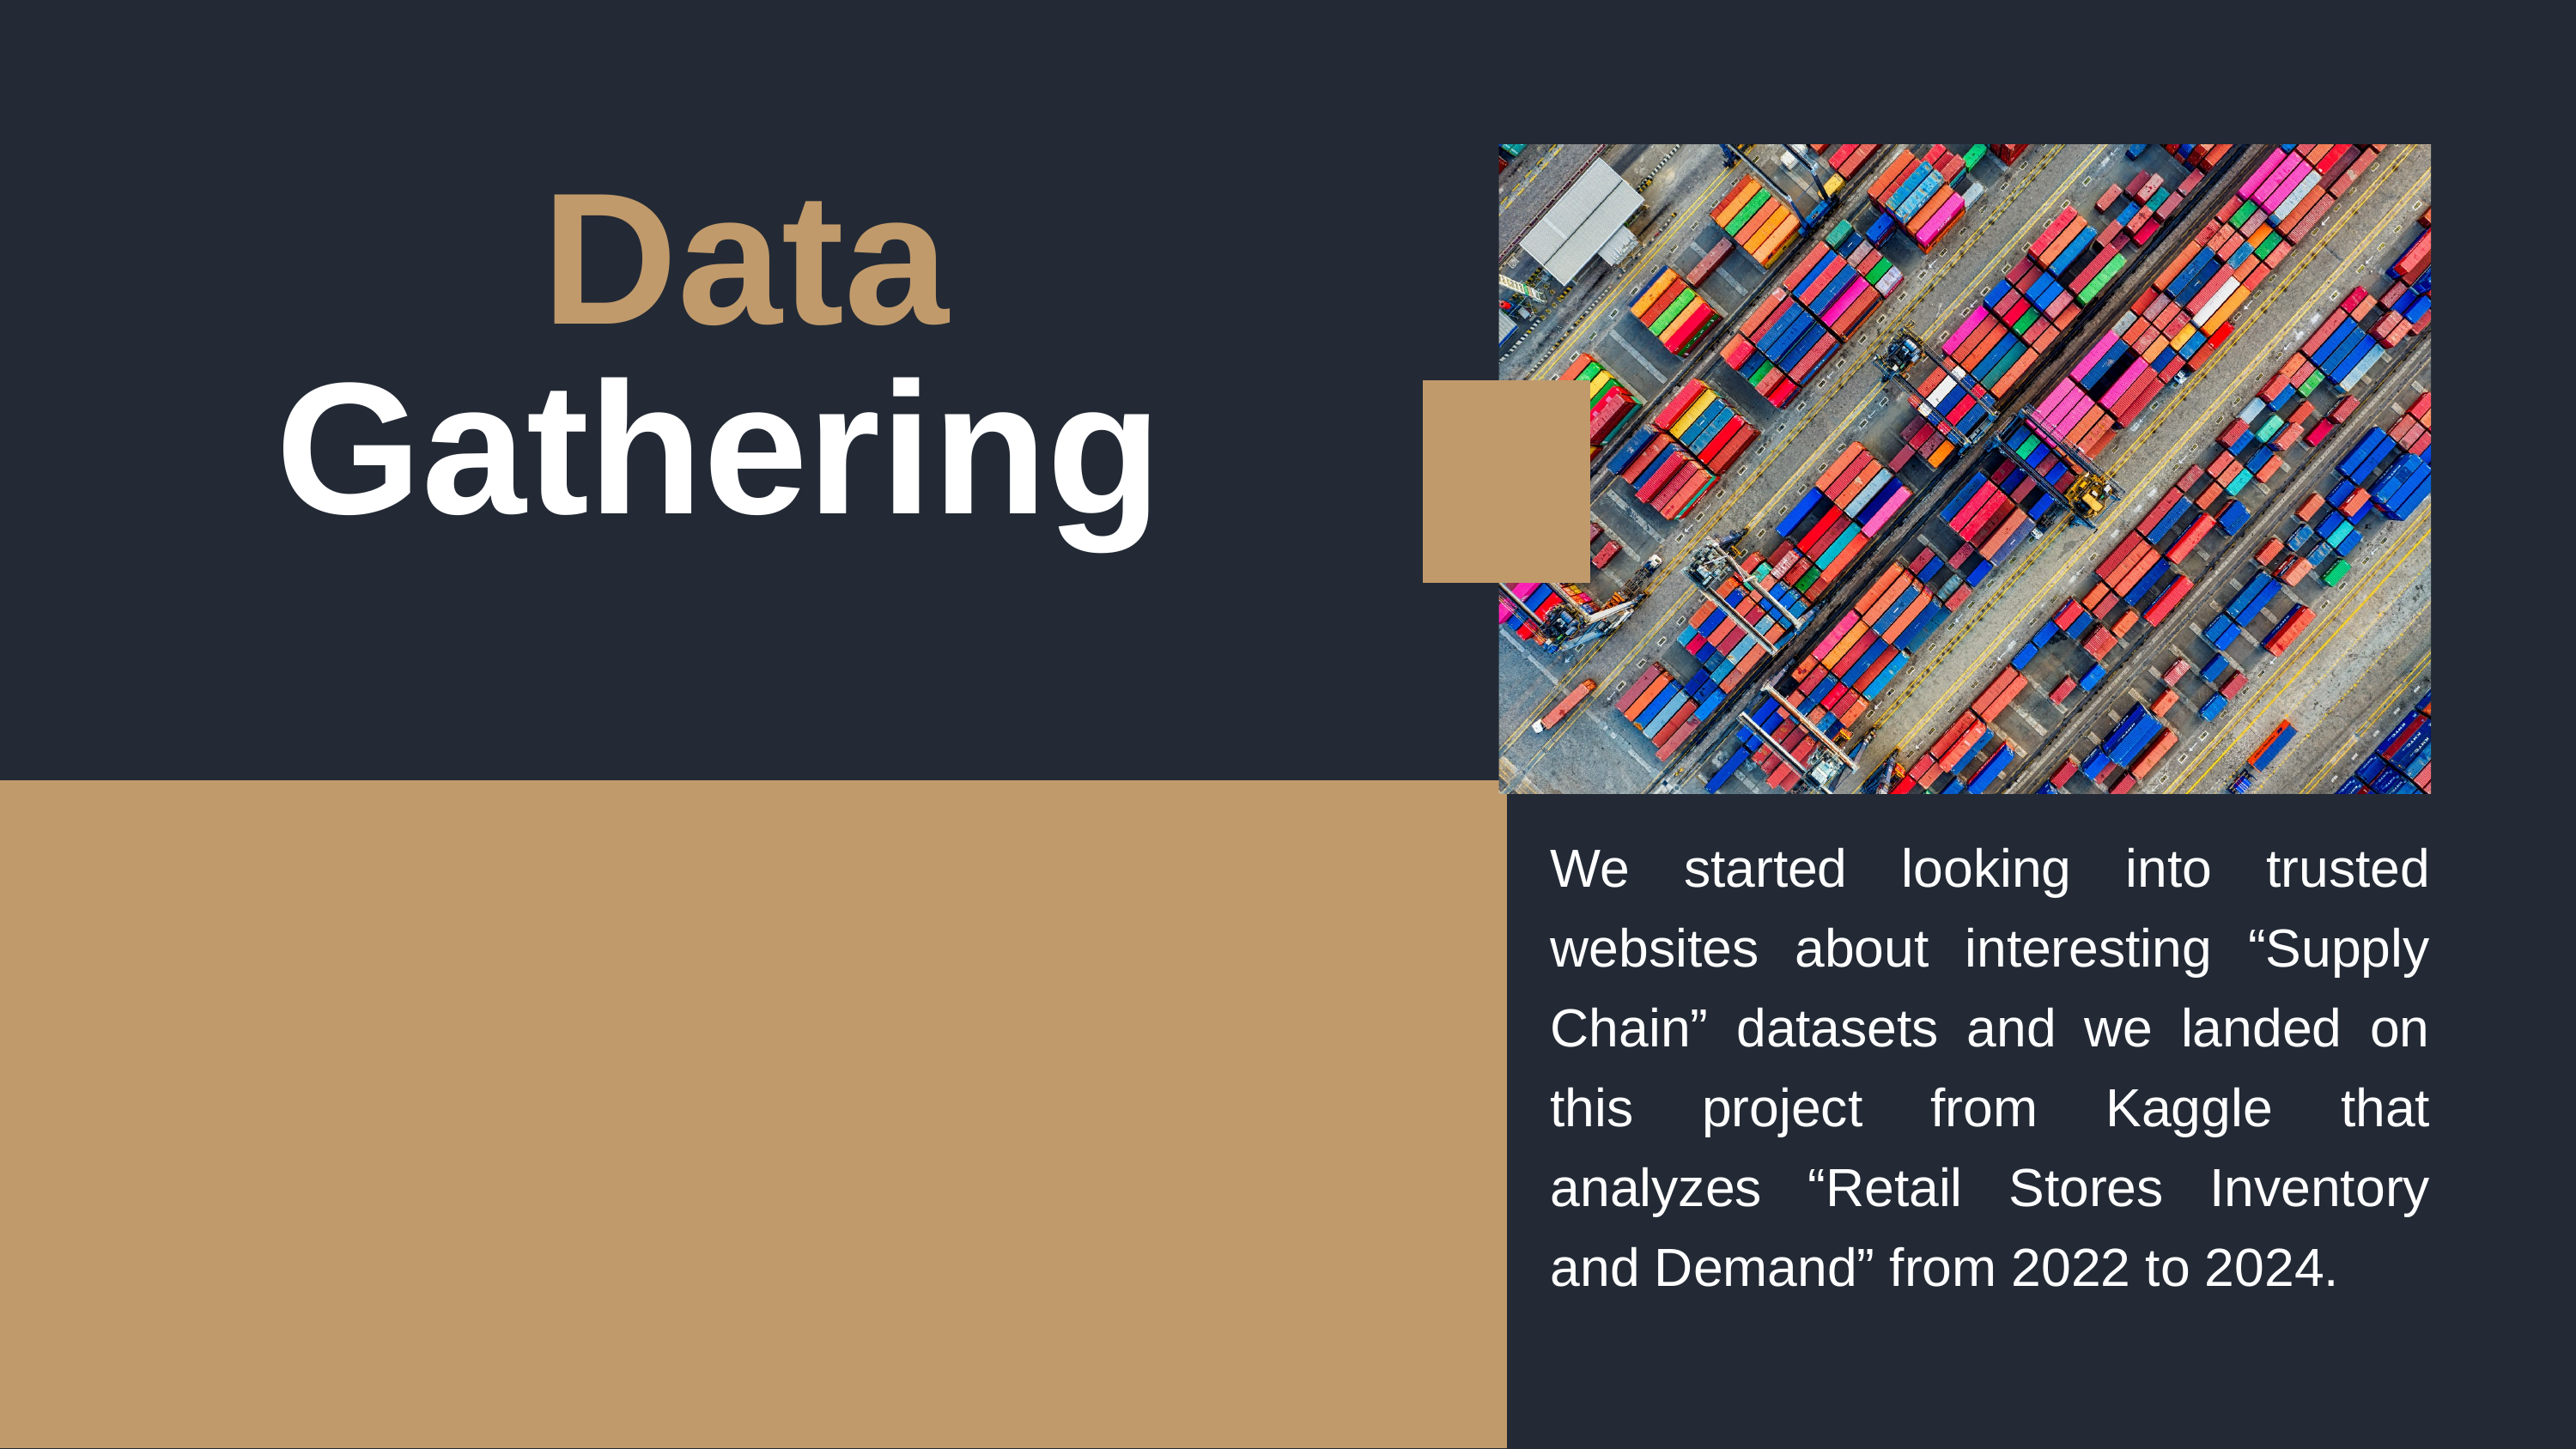

Data Gathering

We started looking into trusted websites about interesting “Supply Chain” datasets and we landed on this project from Kaggle that analyzes “Retail Stores Inventory and Demand” from 2022 to 2024.